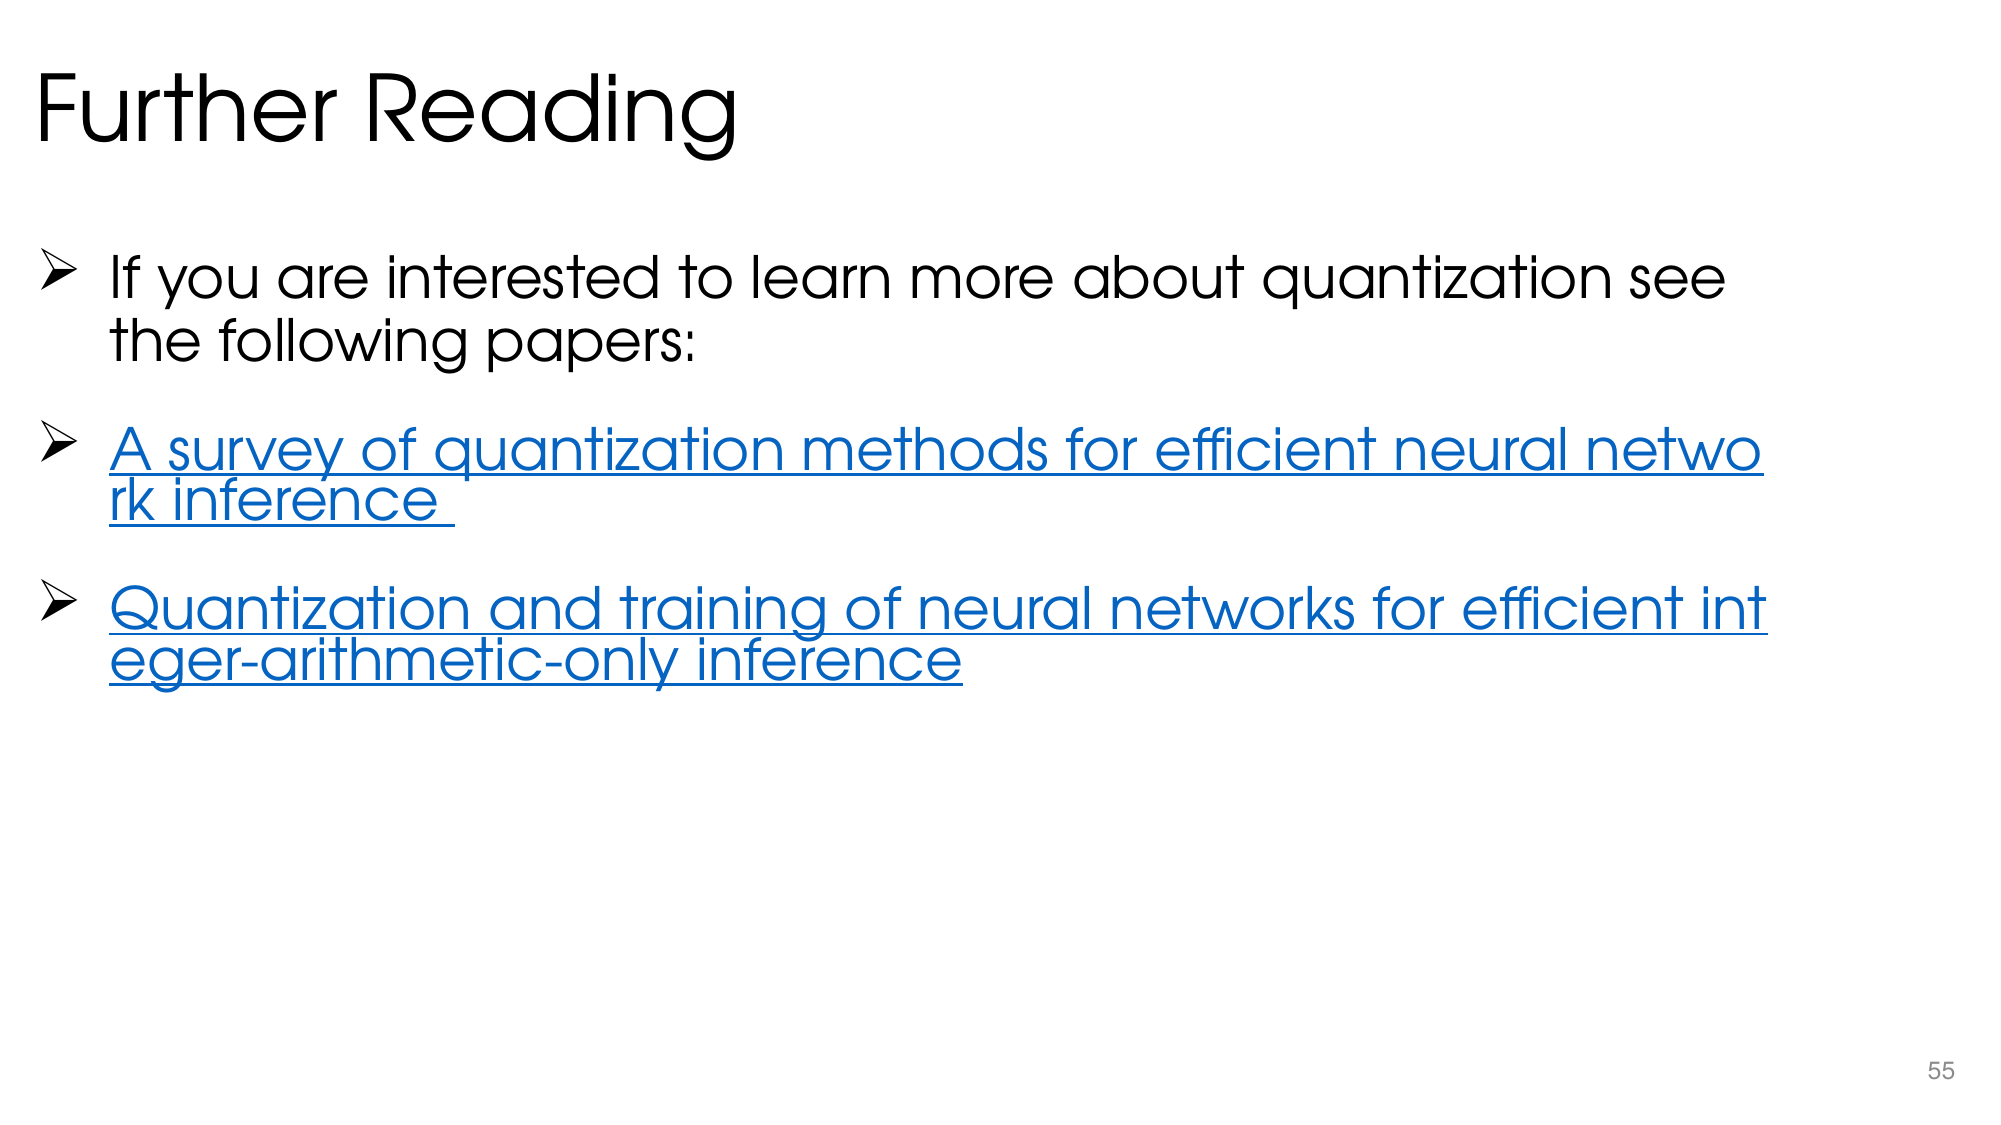

# Further Reading
If you are interested to learn more about quantization see the following papers:
A survey of quantization methods for efficient neural network inference
Quantization and training of neural networks for efficient integer-arithmetic-only inference

55